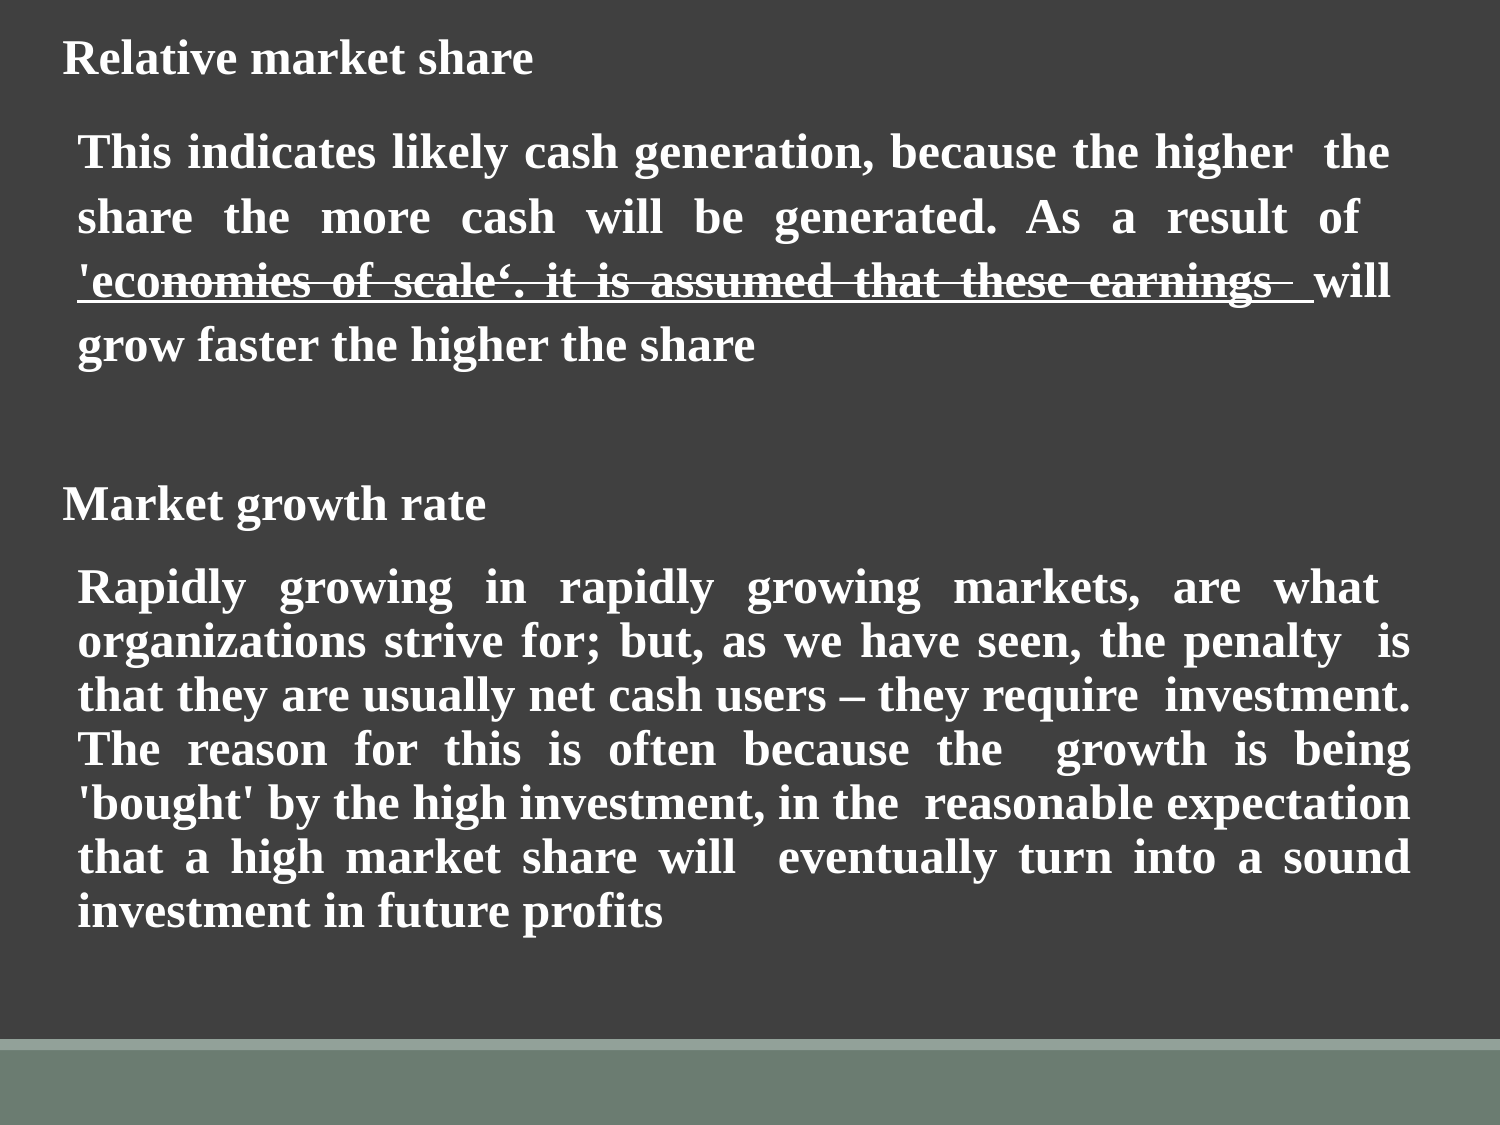

Relative market share
This indicates likely cash generation, because the higher  the share the more cash will be generated. As a result of  'economies of scale‘. it is assumed that these earnings  will grow faster the higher the share

Market growth rate
Rapidly growing in rapidly growing markets, are what  organizations strive for; but, as we have seen, the penalty  is that they are usually net cash users – they require  investment. The reason for this is often because the  growth is being 'bought' by the high investment, in the  reasonable expectation that a high market share will  eventually turn into a sound investment in future profits